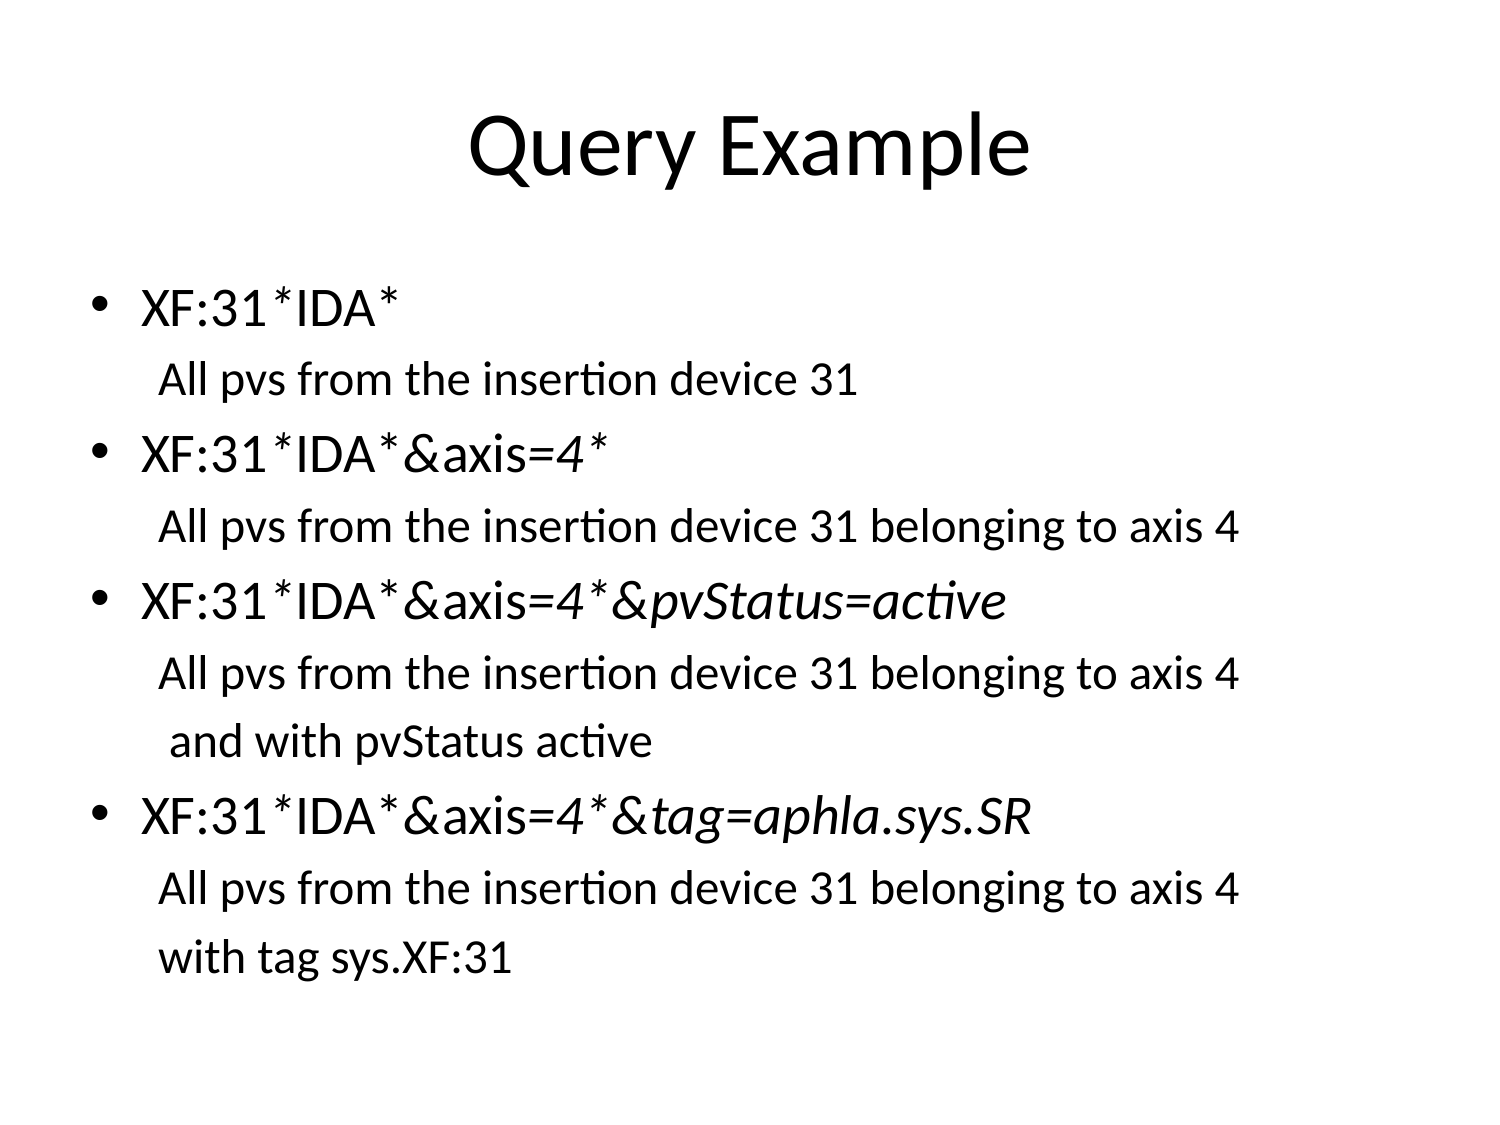

# Query Example
XF:31*IDA*
All pvs from the insertion device 31
XF:31*IDA*&axis=4*
All pvs from the insertion device 31 belonging to axis 4
XF:31*IDA*&axis=4*&pvStatus=active
All pvs from the insertion device 31 belonging to axis 4
 and with pvStatus active
XF:31*IDA*&axis=4*&tag=aphla.sys.SR
All pvs from the insertion device 31 belonging to axis 4
with tag sys.XF:31